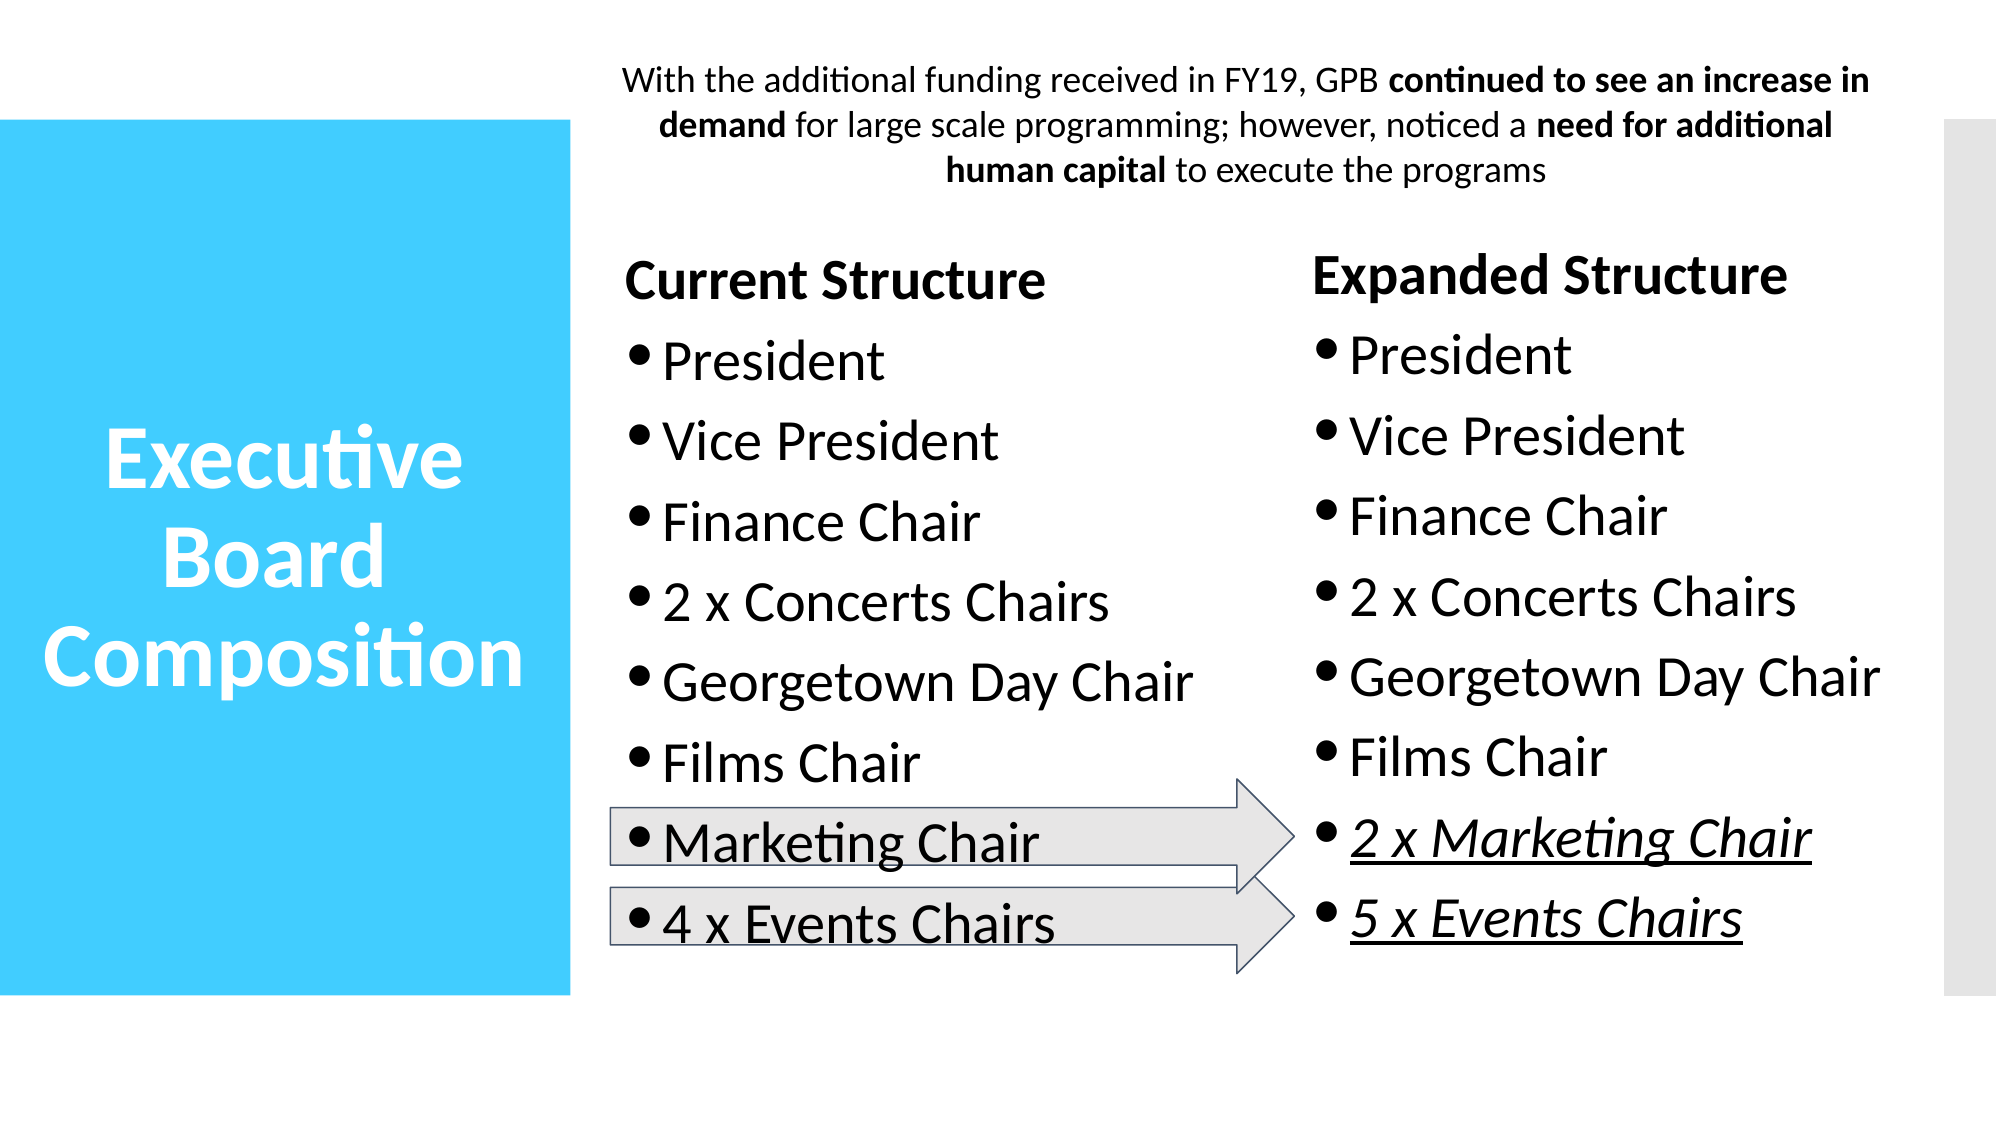

With the additional funding received in FY19, GPB continued to see an increase in demand for large scale programming; however, noticed a need for additional human capital to execute the programs

# Executive Board
Composition
Expanded Structure
President
Vice President
Finance Chair
2 x Concerts Chairs
Georgetown Day Chair
Films Chair
2 x Marketing Chair
5 x Events Chairs
Current Structure
President
Vice President
Finance Chair
2 x Concerts Chairs
Georgetown Day Chair
Films Chair
Marketing Chair
4 x Events Chairs